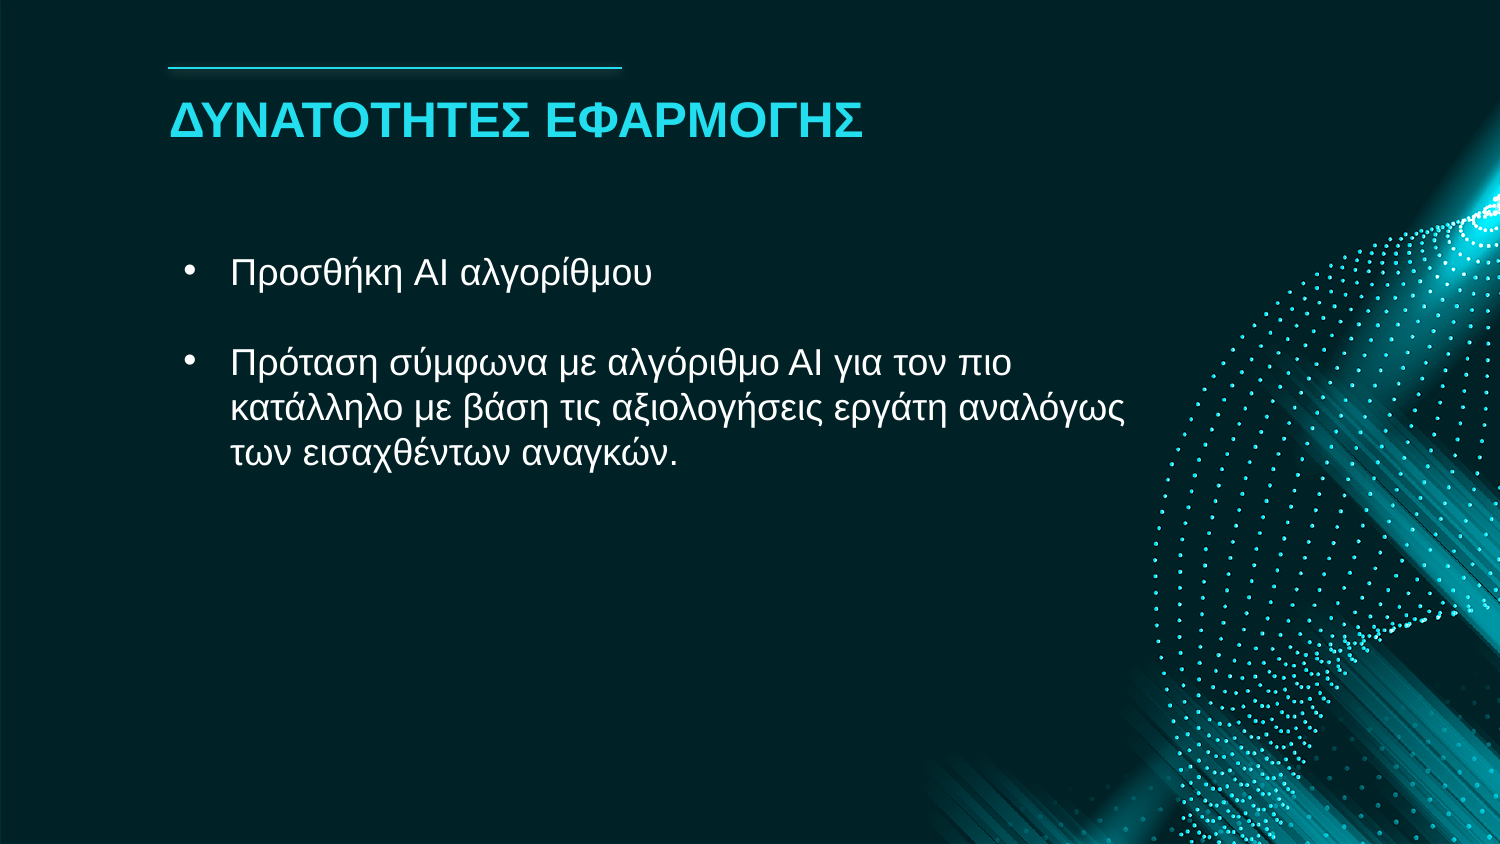

# ΔΥΝΑΤΟΤΗΤΕΣ ΕΦΑΡΜΟΓΗΣ
Προσθήκη AI αλγορίθμου

Πρόταση σύμφωνα με αλγόριθμο ΑΙ για τον πιο κατάλληλο με βάση τις αξιολογήσεις εργάτη αναλόγως των εισαχθέντων αναγκών.